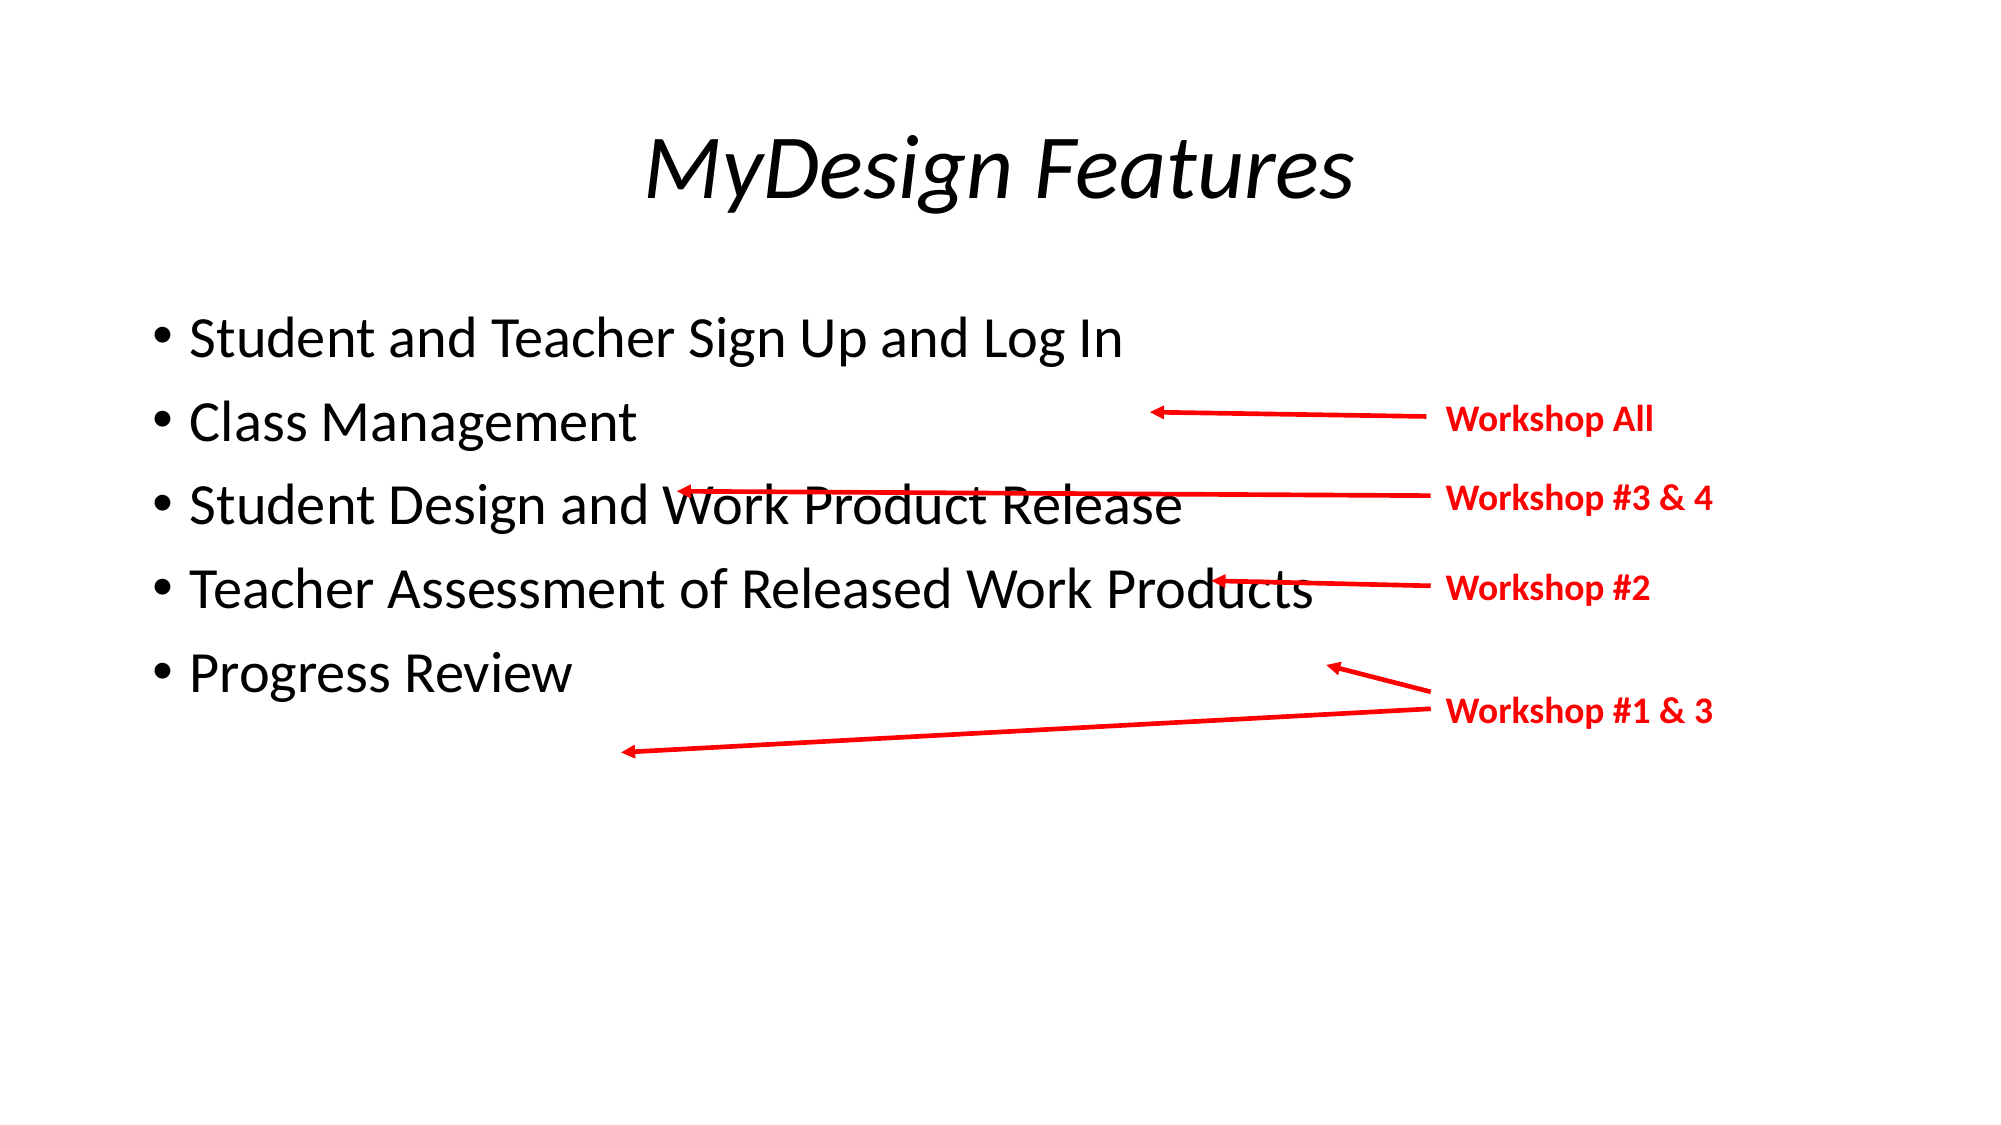

# MyDesign Features
Student and Teacher Sign Up and Log In
Class Management
Student Design and Work Product Release
Teacher Assessment of Released Work Products
Progress Review
Workshop All
Workshop #3 & 4
Workshop #2
Workshop #1 & 3